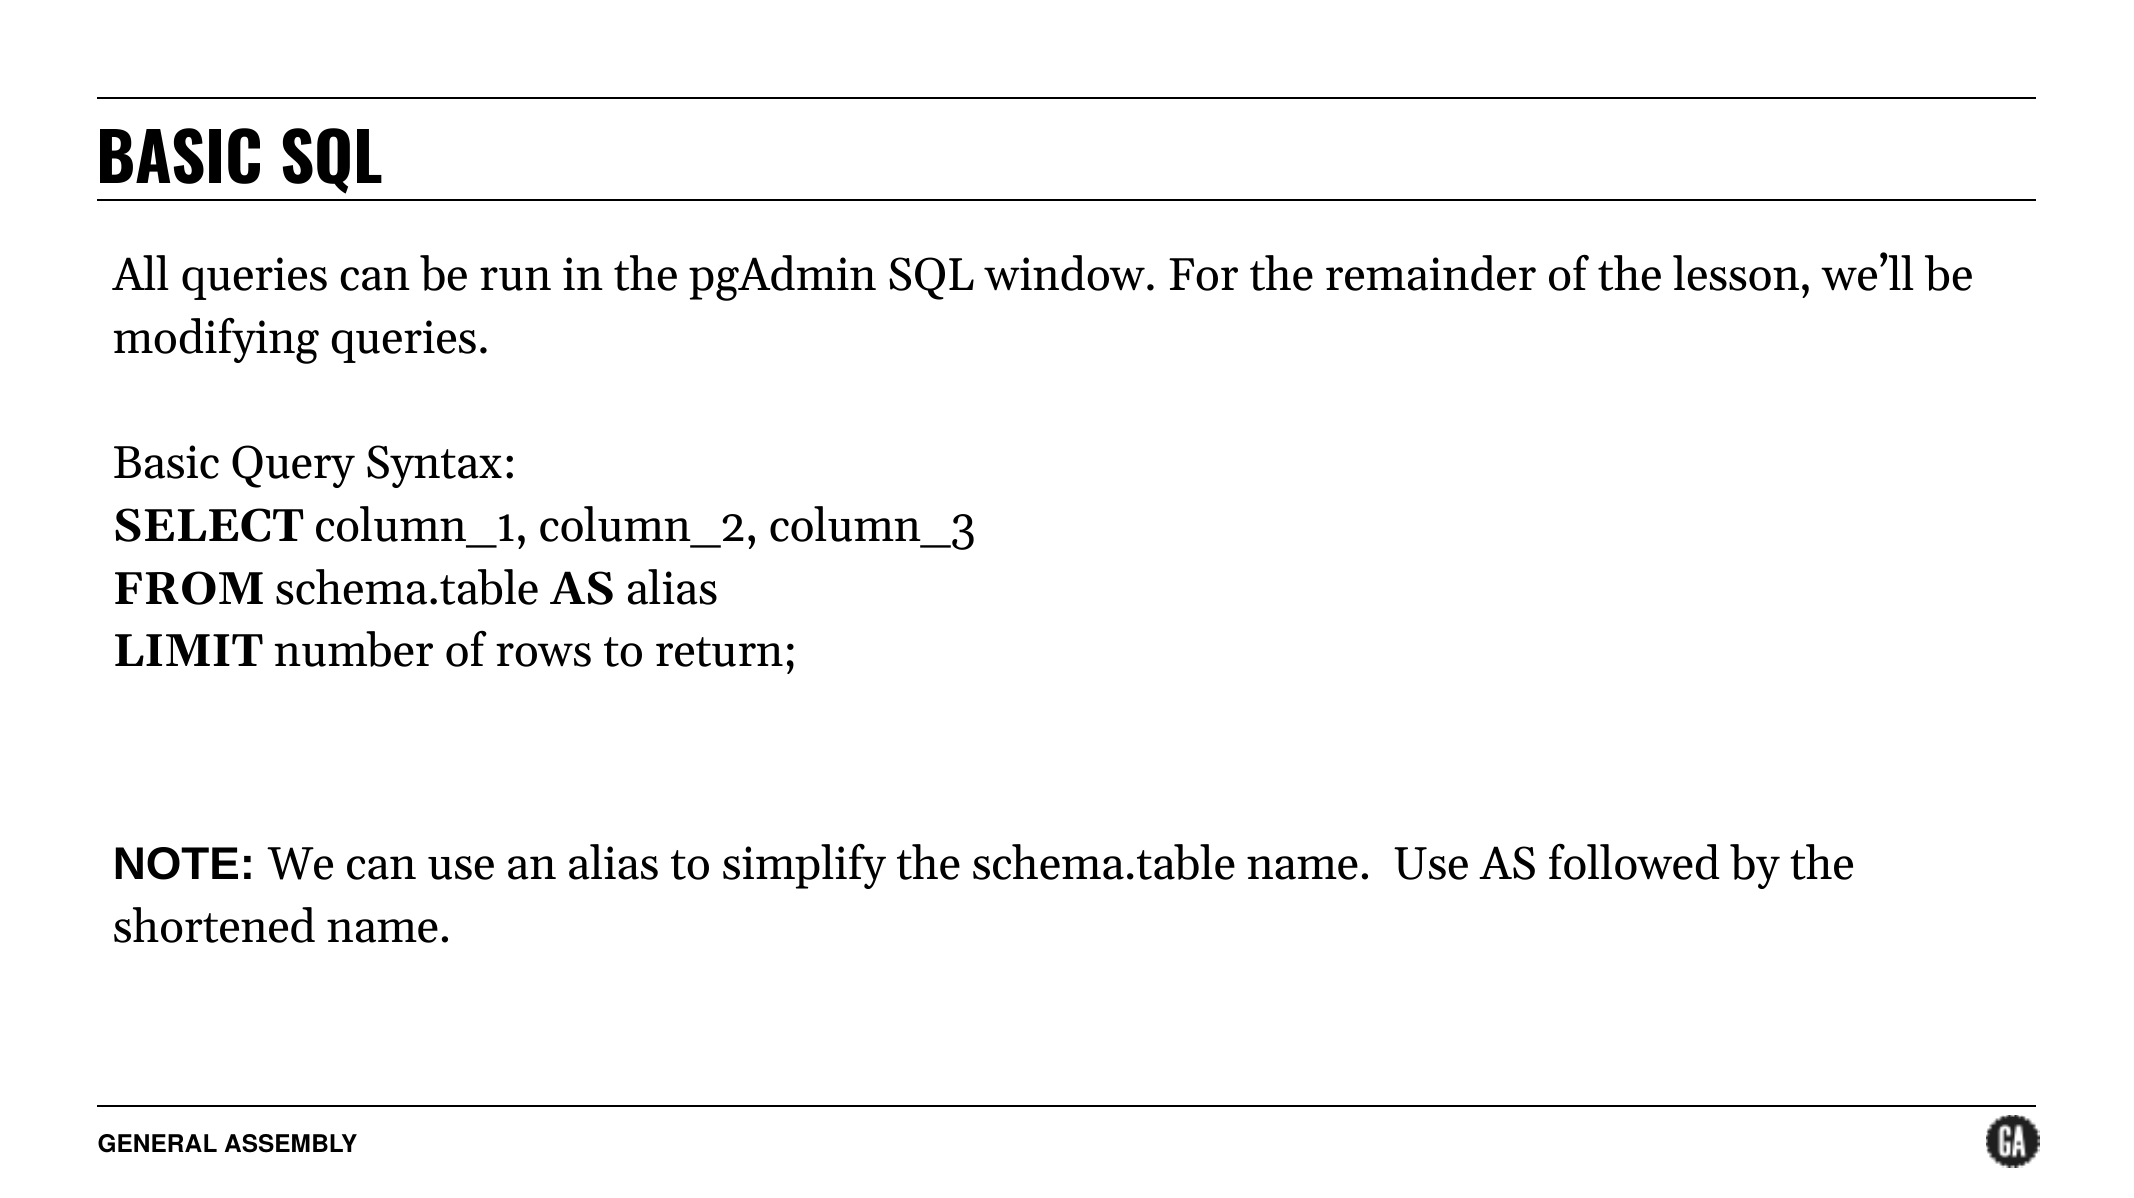

# BASIC SQL
All queries can be run in the pgAdmin SQL window. For the remainder of the lesson, we’ll be modifying queries.

Basic Query Syntax:
SELECT column_1, column_2, column_3
FROM schema.table AS alias
LIMIT number of rows to return;

NOTE: We can use an alias to simplify the schema.table name.  Use AS followed by the shortened name.